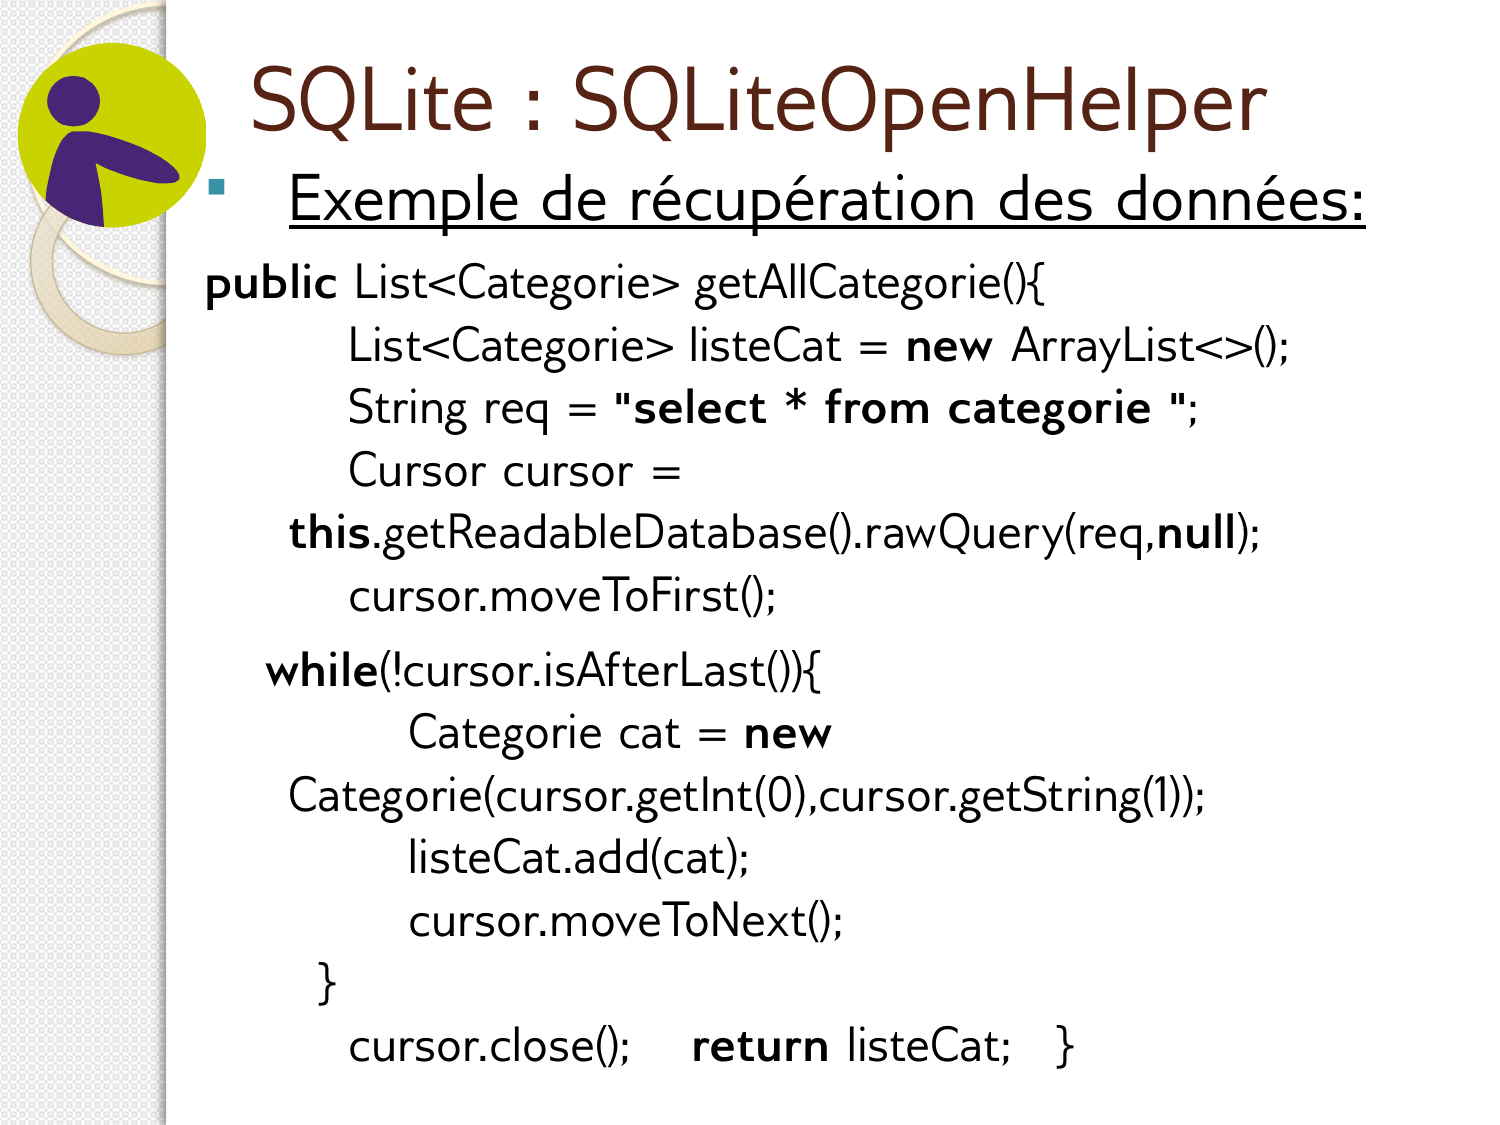

# SQLite : SQLiteOpenHelper
Exemple de récupération des données:
public List<Categorie> getAllCategorie(){
    List<Categorie> listeCat = new ArrayList<>();
    String req = "select * from categorie ";
    Cursor cursor = this.getReadableDatabase().rawQuery(req,null);
    cursor.moveToFirst();
    while(!cursor.isAfterLast()){
        Categorie cat = new 			  	Categorie(cursor.getInt(0),cursor.getString(1));
        listeCat.add(cat);
        cursor.moveToNext();
  }
    cursor.close();    return listeCat;   }